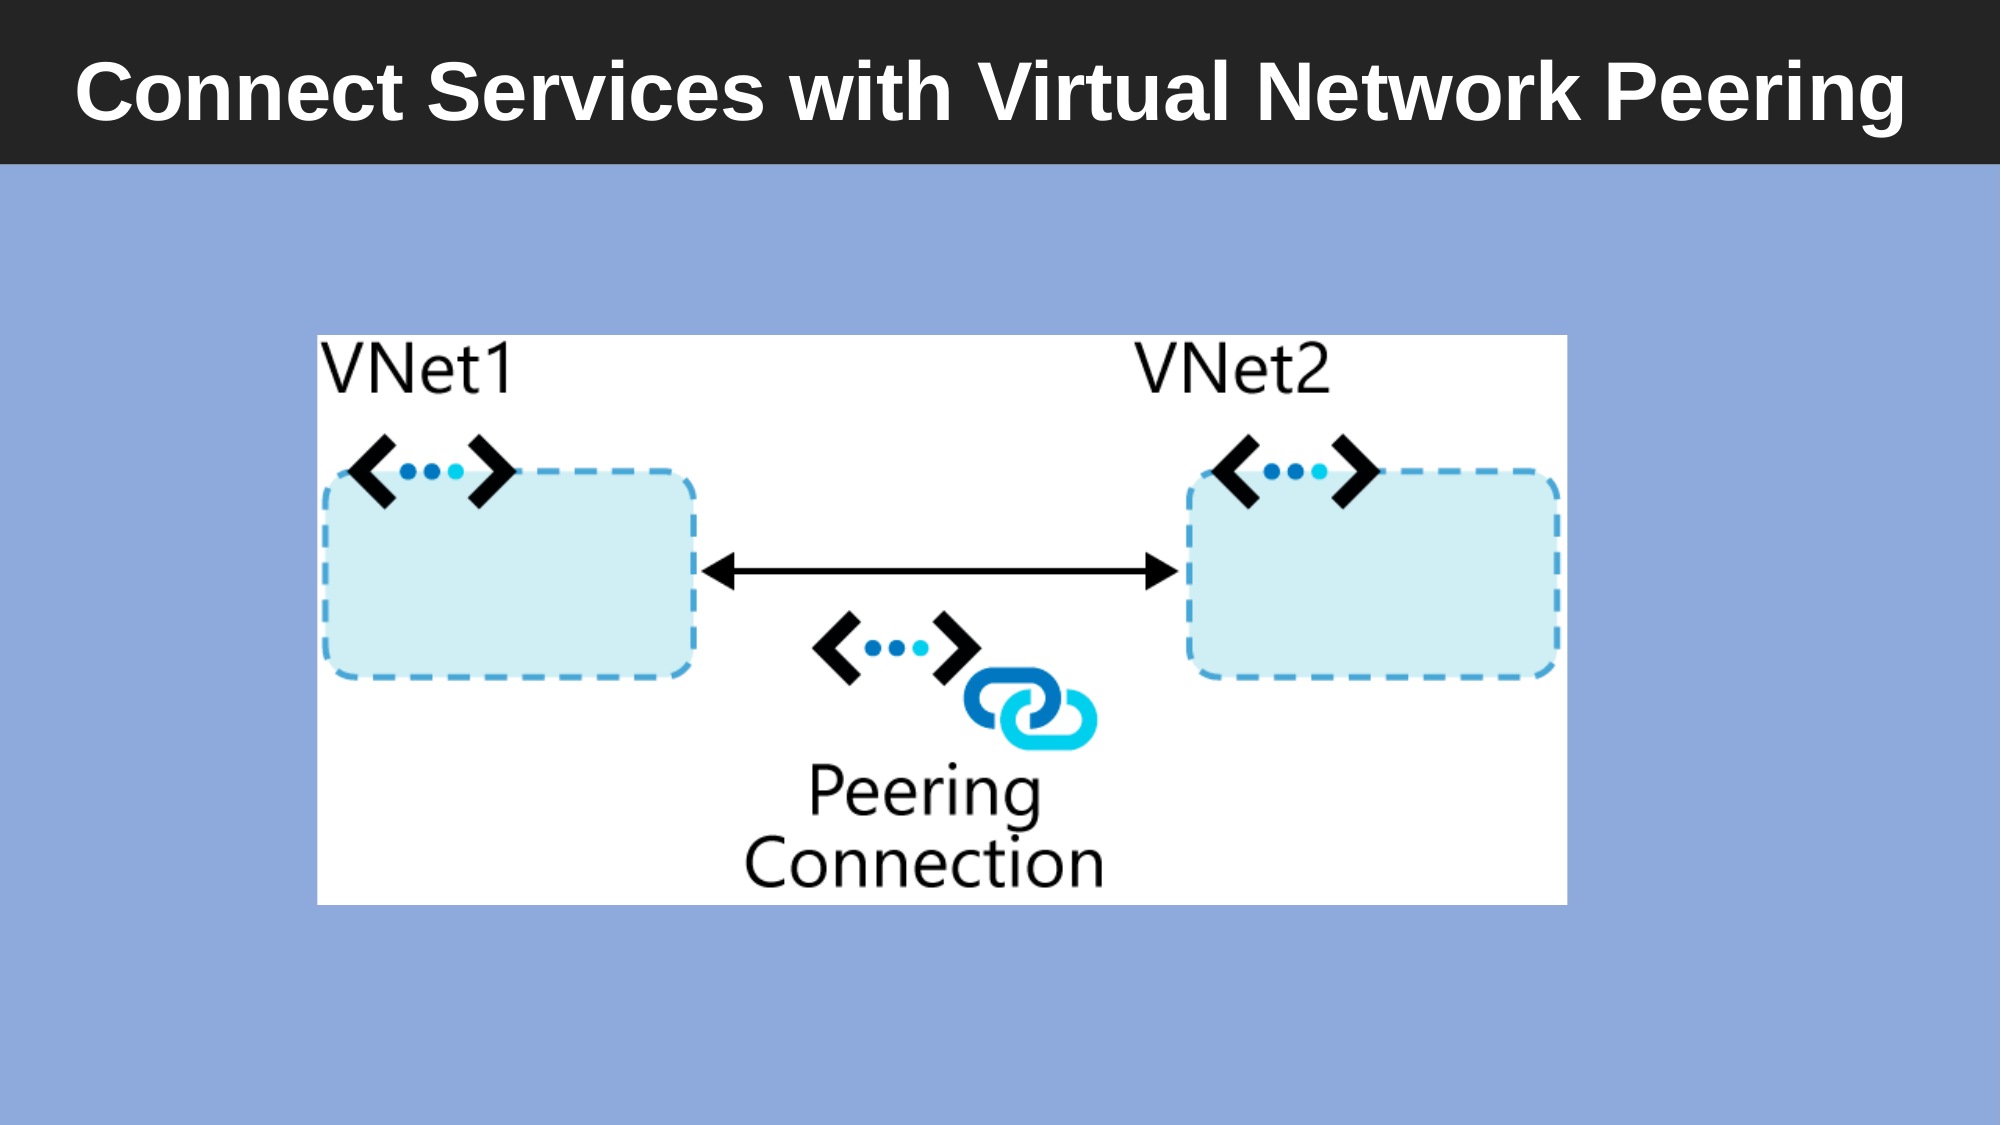

# Connect Services with Virtual Network Peering